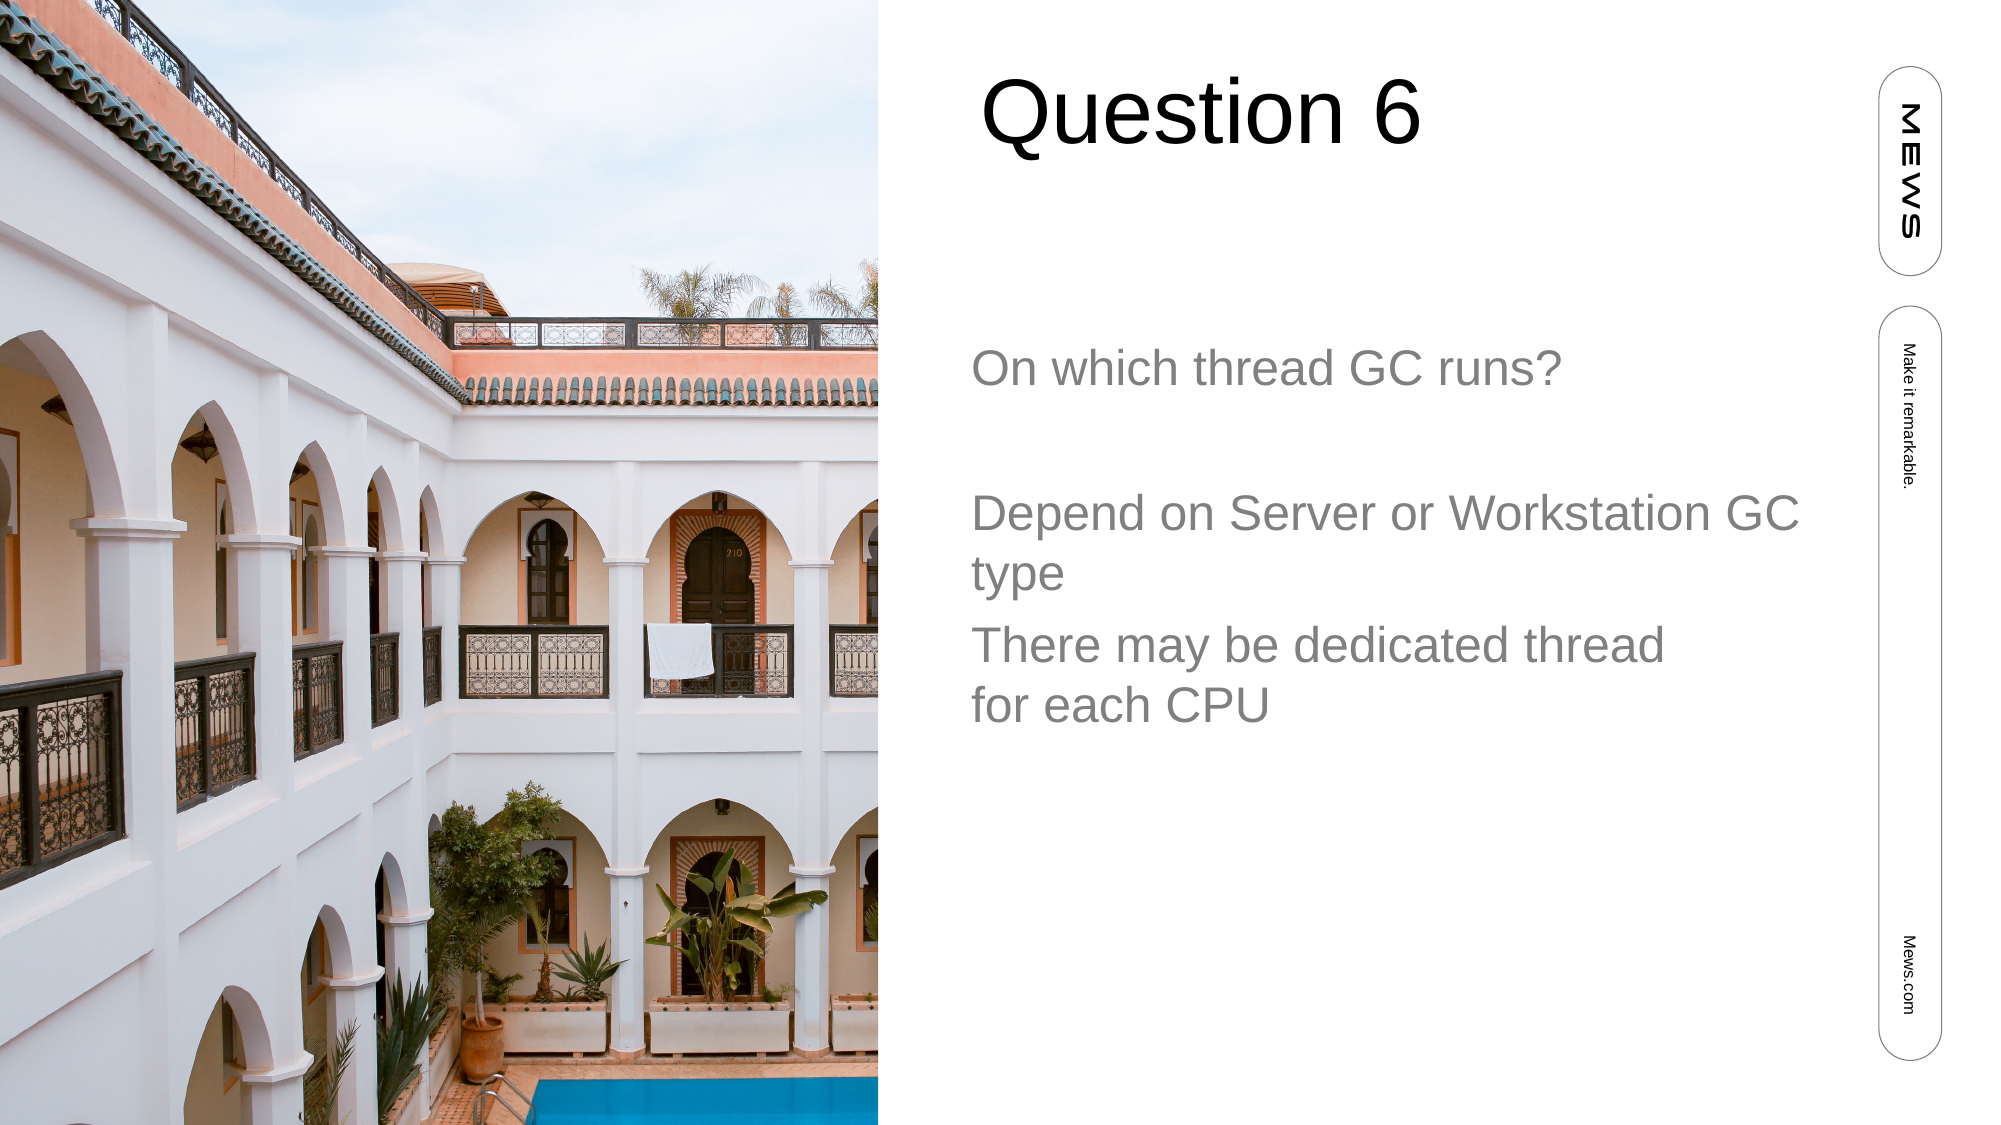

Question 6

On which thread GC runs?

Depend on Server or Workstation GC type
There may be dedicated thread
for each CPU